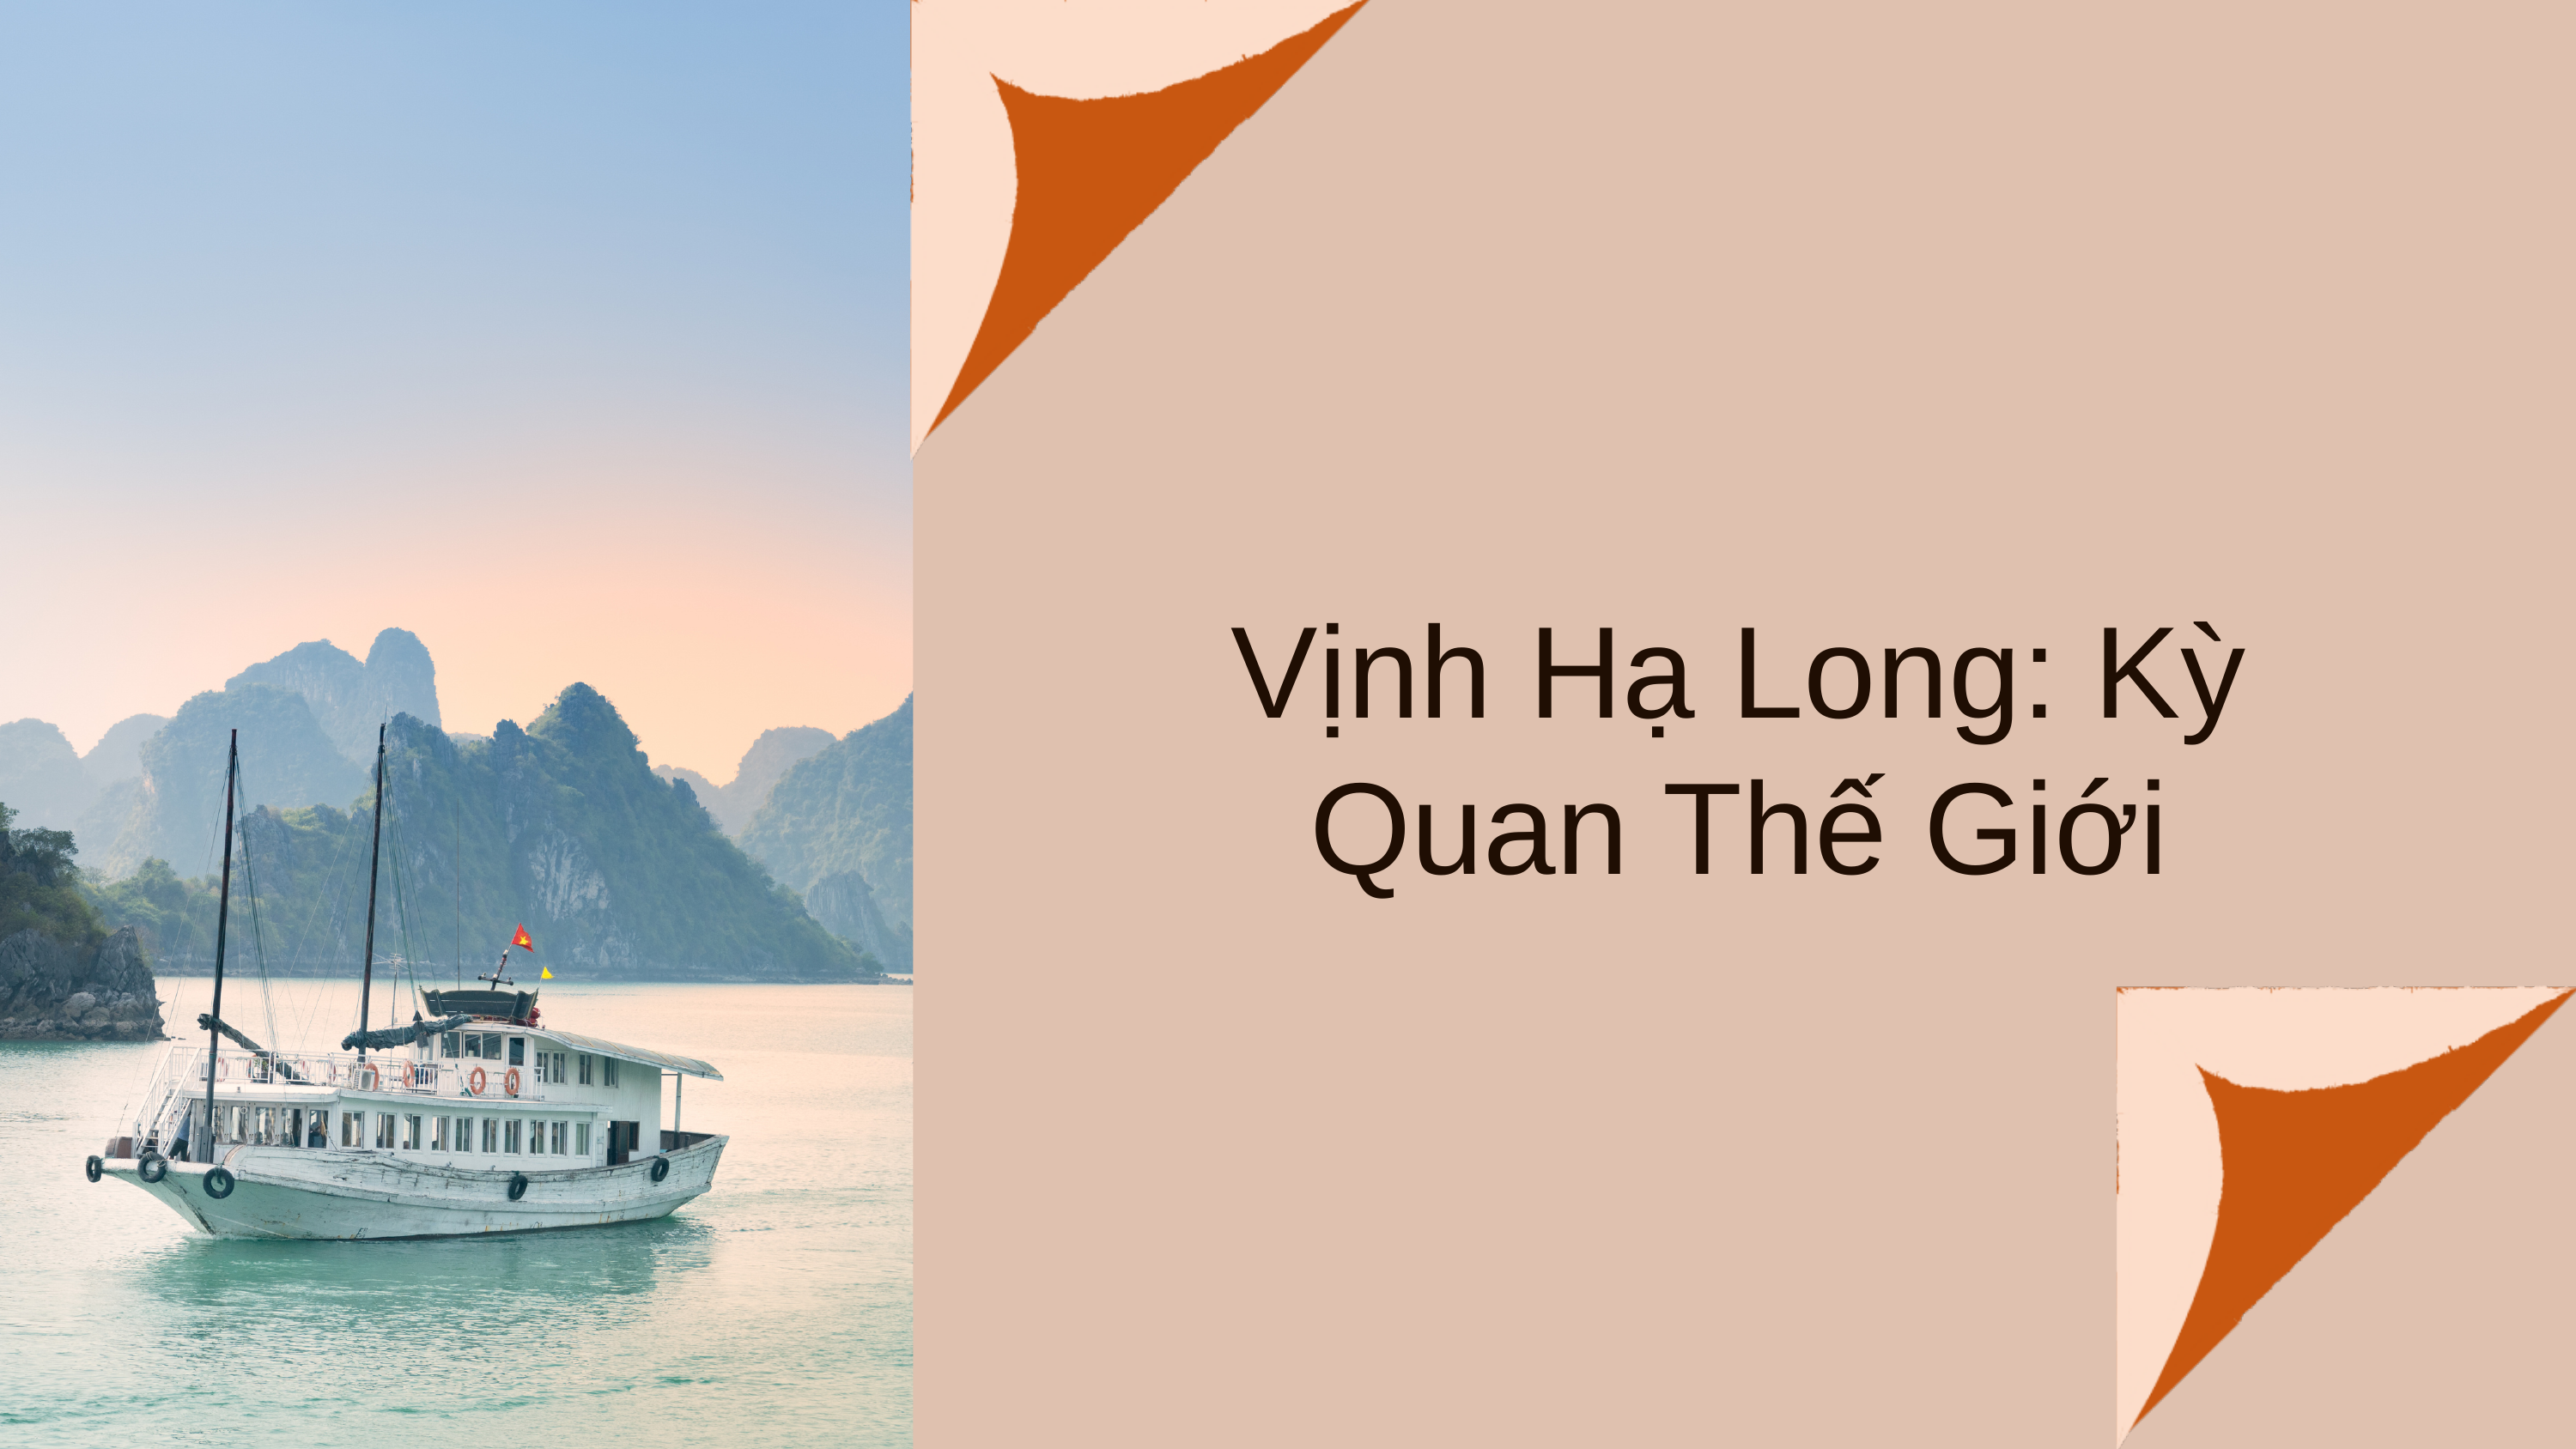

Vịnh Hạ Long: Kỳ Quan Thế Giới